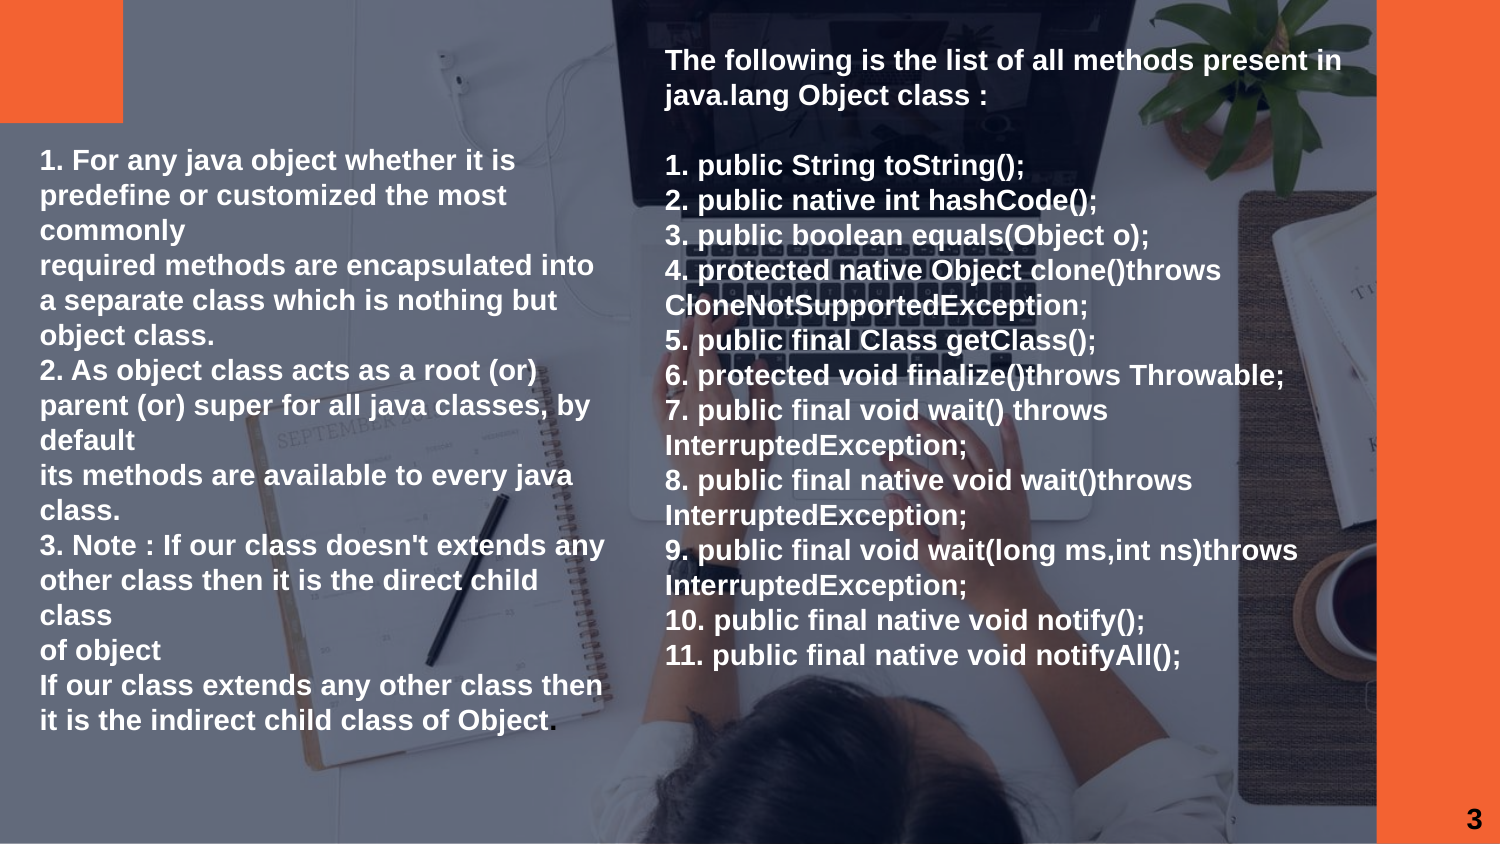

The following is the list of all methods present in java.lang Object class :

1. public String toString();
2. public native int hashCode();
3. public boolean equals(Object o);
4. protected native Object clone()throws CloneNotSupportedException;
5. public final Class getClass();
6. protected void finalize()throws Throwable;
7. public final void wait() throws InterruptedException;
8. public final native void wait()throws InterruptedException;
9. public final void wait(long ms,int ns)throws InterruptedException;
10. public final native void notify();
11. public final native void notifyAll();
1. For any java object whether it is predefine or customized the most commonly
required methods are encapsulated into a separate class which is nothing but
object class.
2. As object class acts as a root (or) parent (or) super for all java classes, by default
its methods are available to every java class.
3. Note : If our class doesn't extends any other class then it is the direct child class
of object
If our class extends any other class then it is the indirect child class of Object.
3